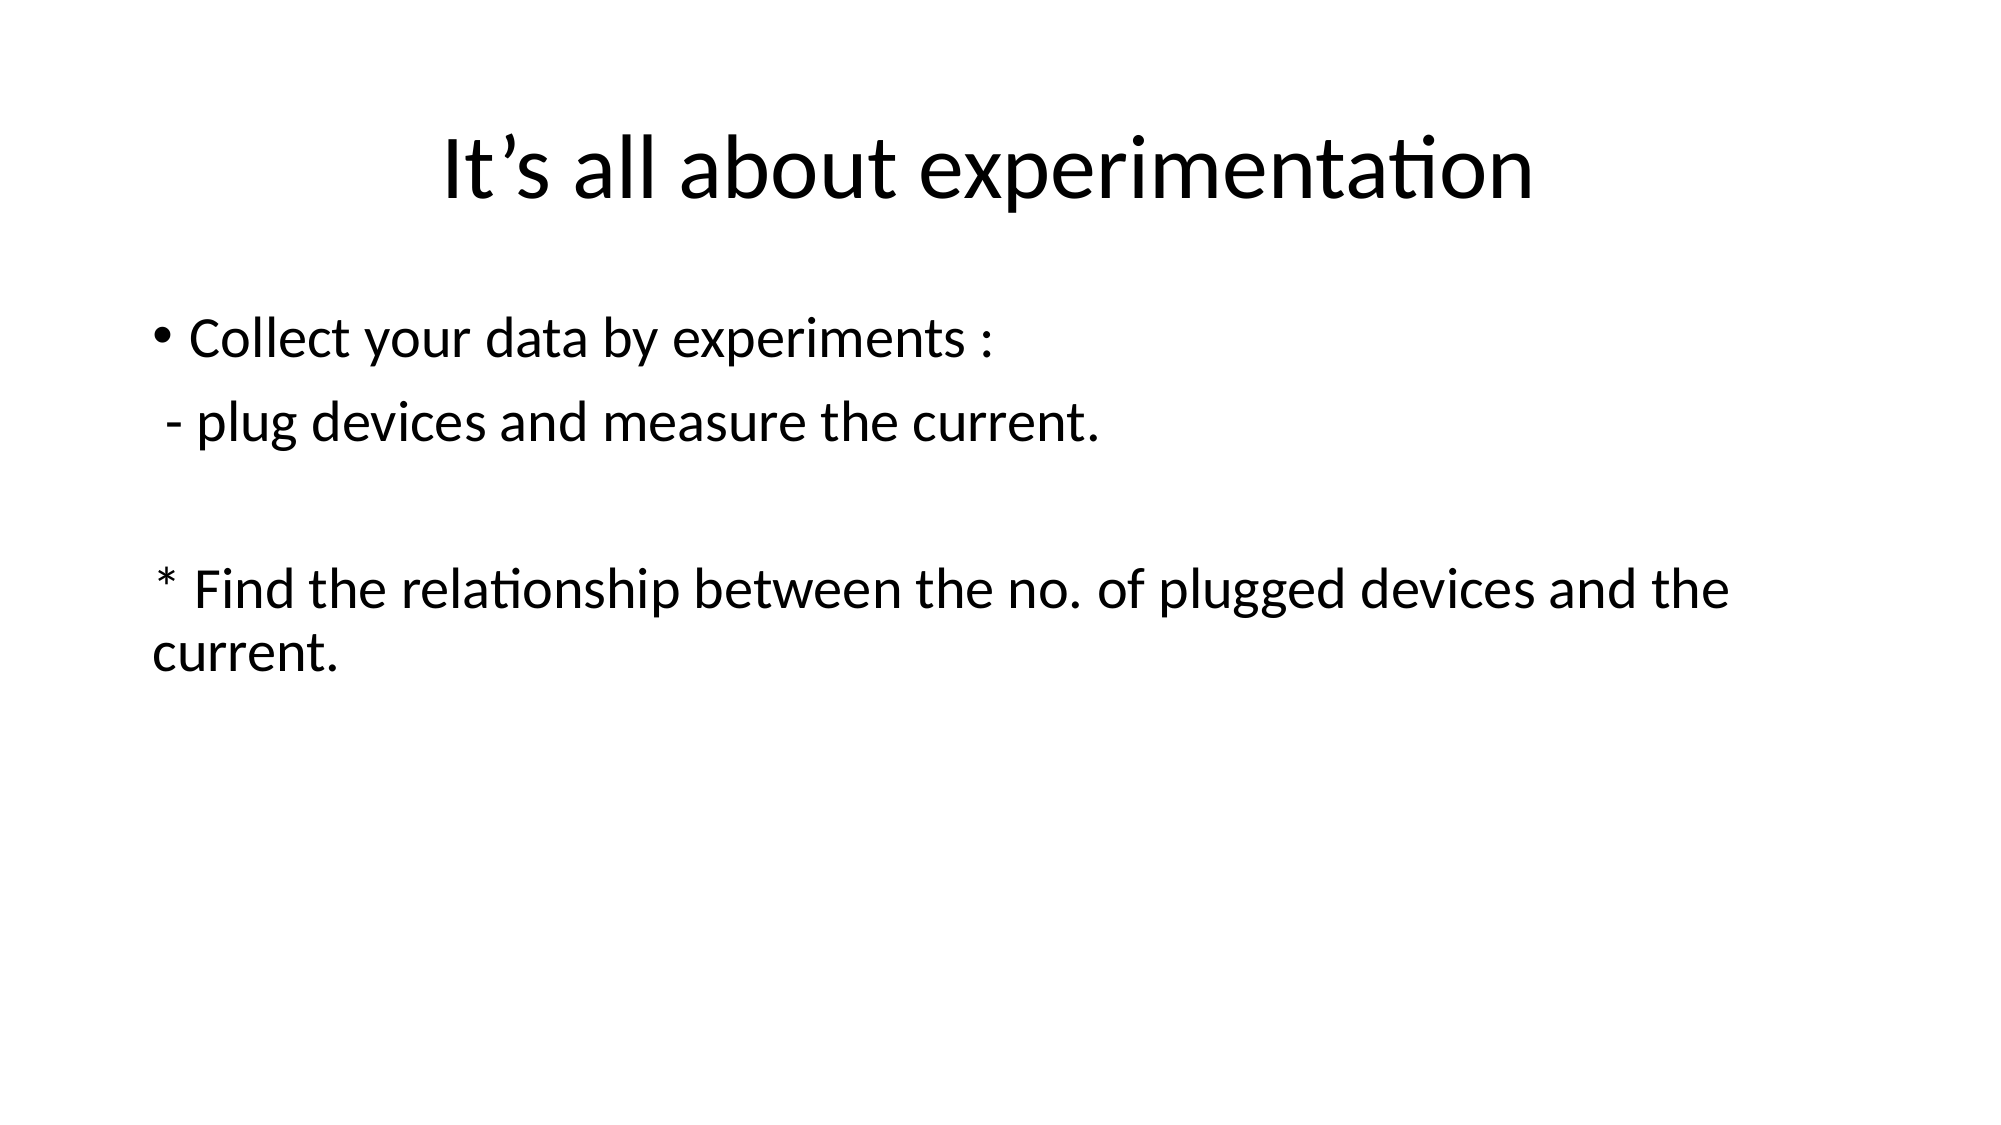

# It’s all about experimentation
Collect your data by experiments :
 - plug devices and measure the current.

* Find the relationship between the no. of plugged devices and the current.